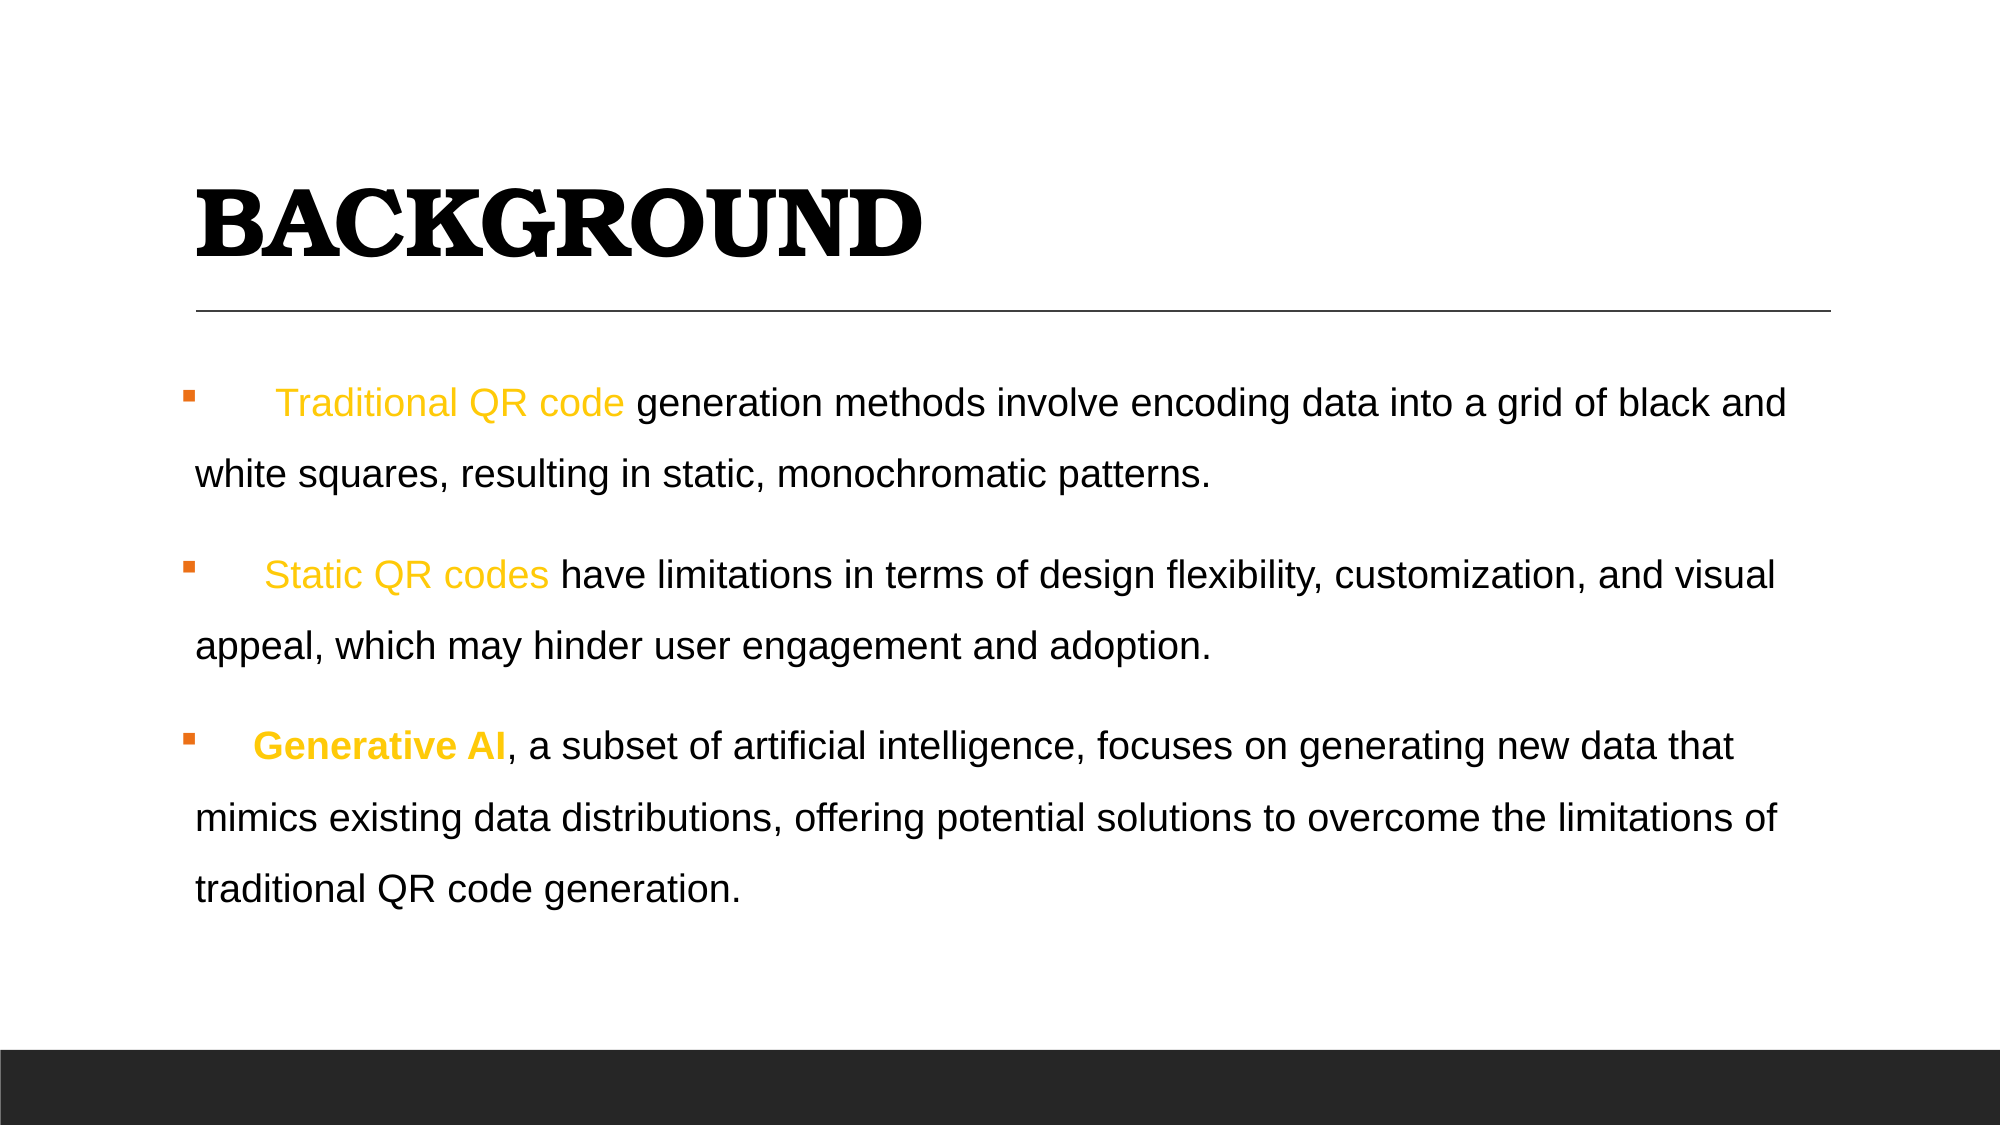

# BACKGROUND
       Traditional QR code generation methods involve encoding data into a grid of black and white squares, resulting in static, monochromatic patterns.
      Static QR codes have limitations in terms of design flexibility, customization, and visual appeal, which may hinder user engagement and adoption.
     Generative AI, a subset of artificial intelligence, focuses on generating new data that mimics existing data distributions, offering potential solutions to overcome the limitations of traditional QR code generation.